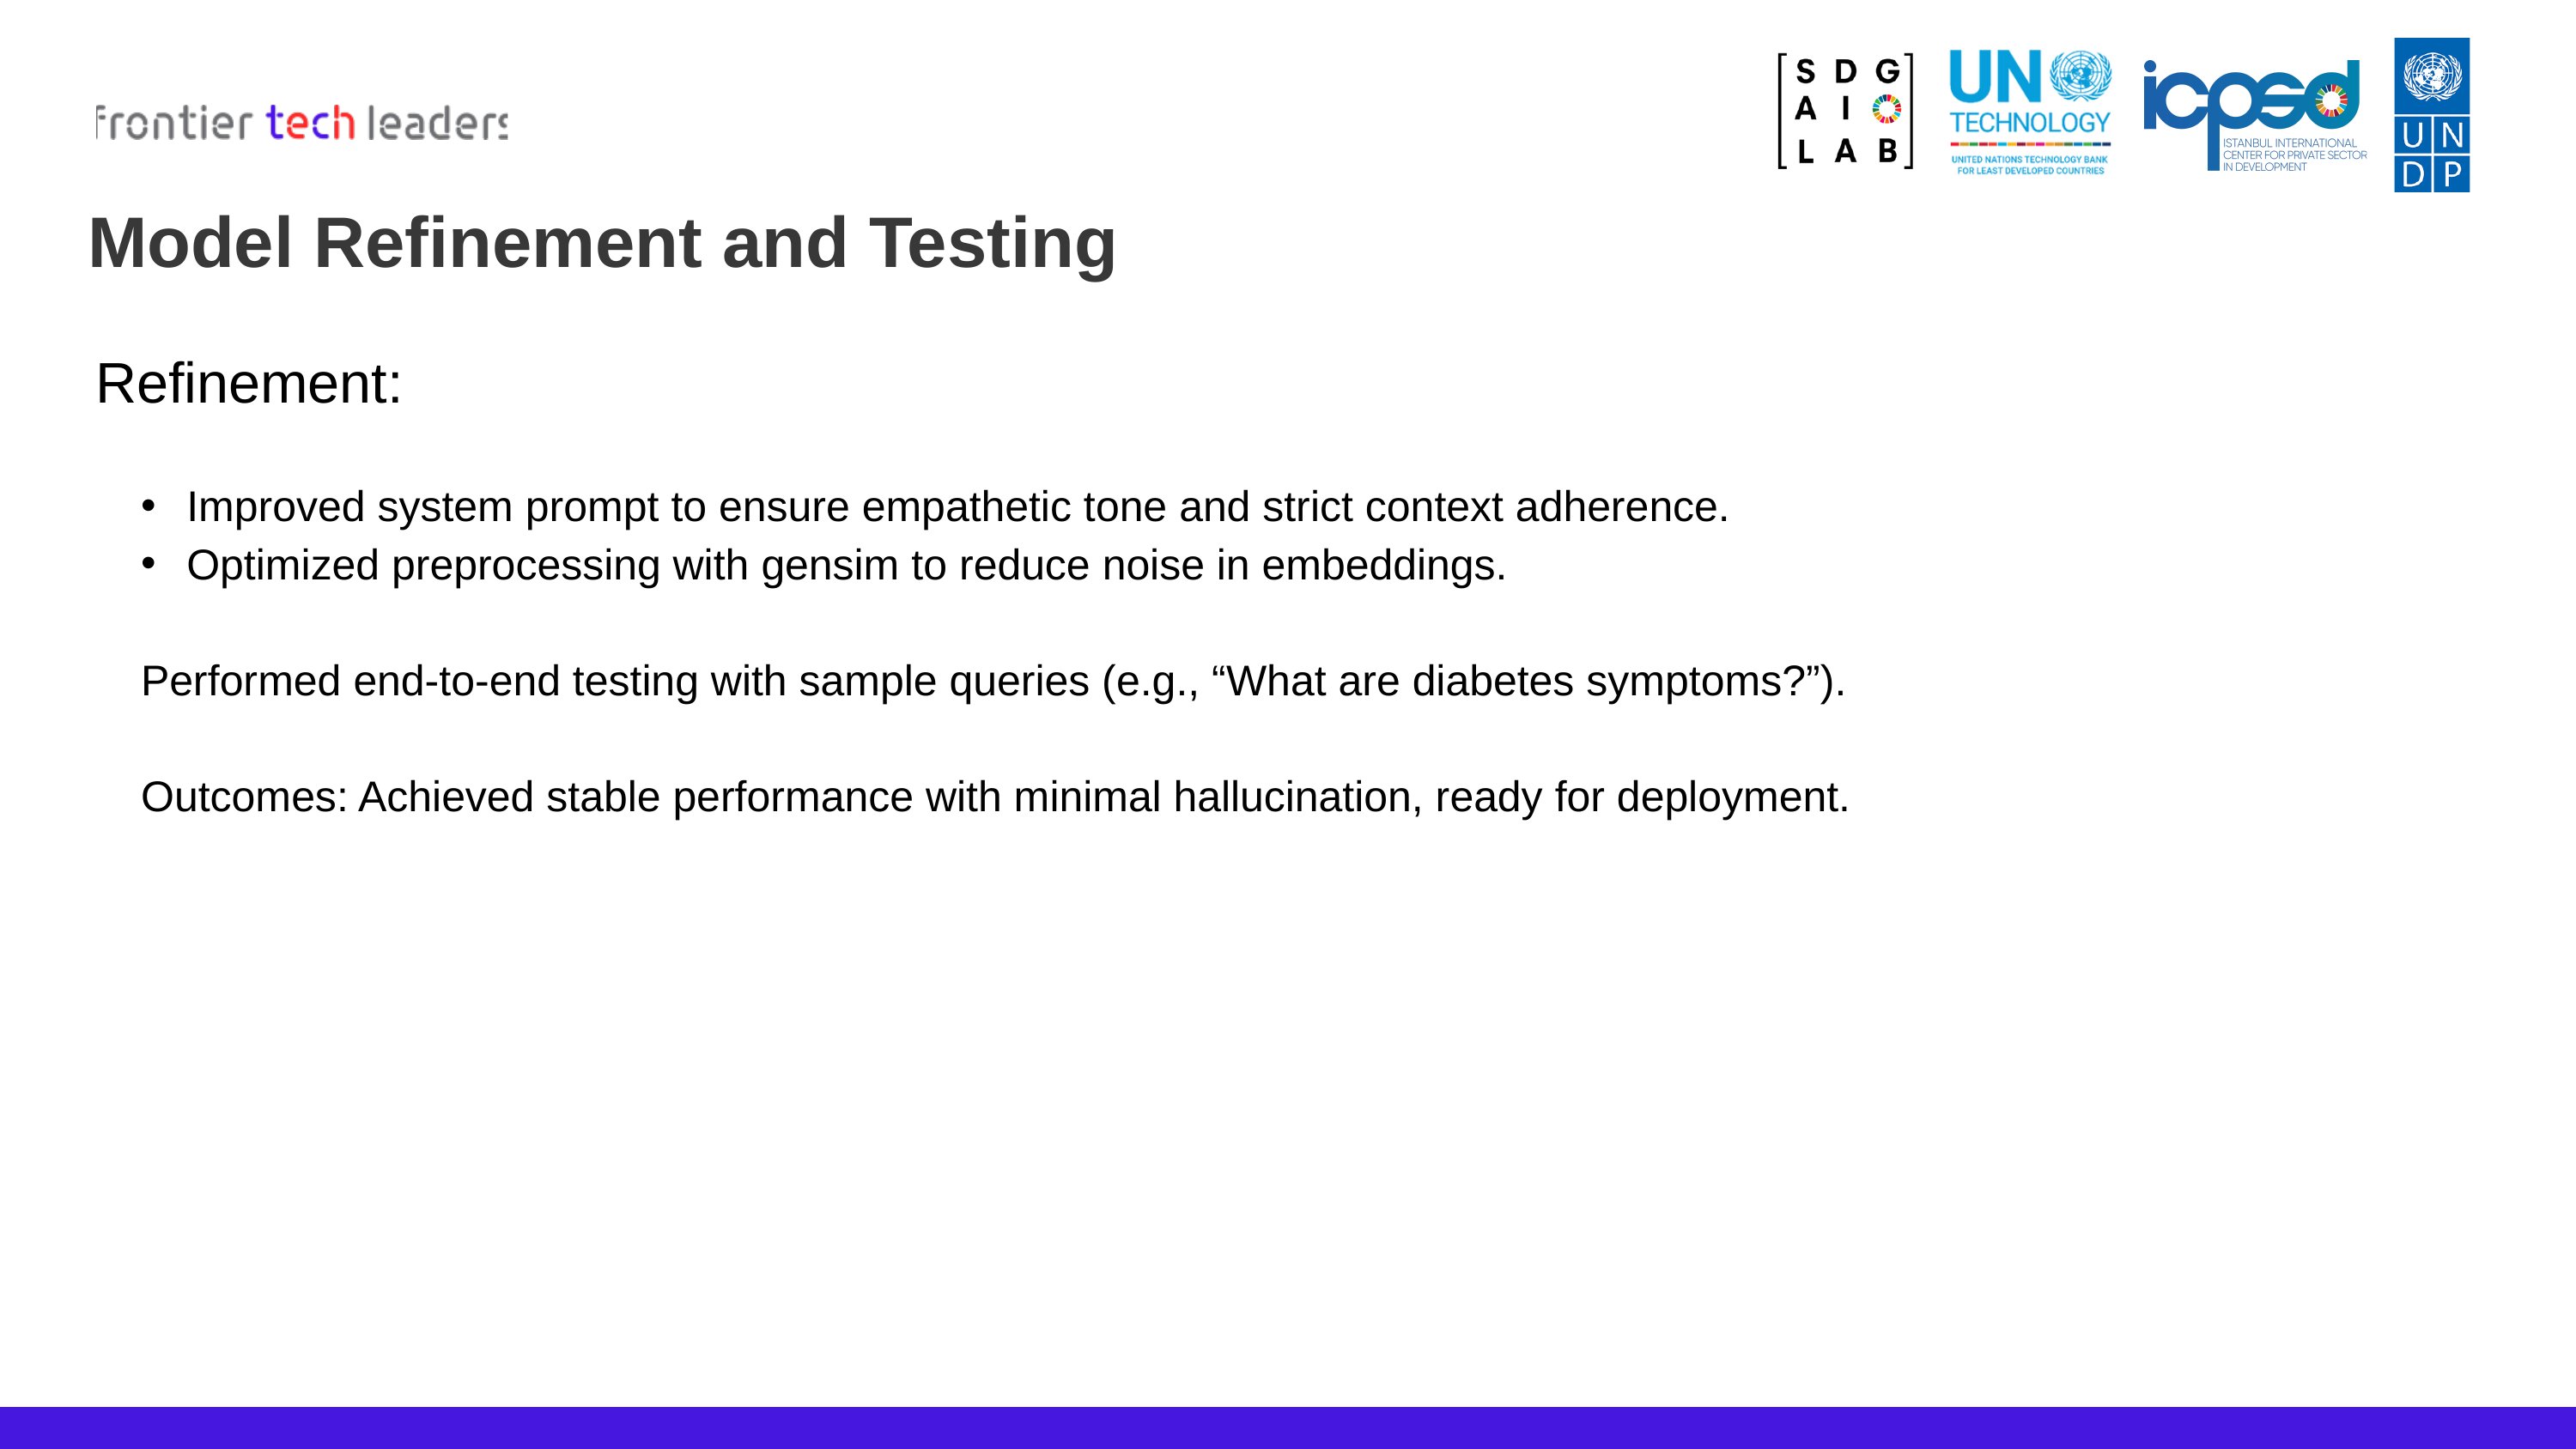

Model Refinement and Testing
Refinement:
Improved system prompt to ensure empathetic tone and strict context adherence.
Optimized preprocessing with gensim to reduce noise in embeddings.

Performed end-to-end testing with sample queries (e.g., “What are diabetes symptoms?”).

Outcomes: Achieved stable performance with minimal hallucination, ready for deployment.